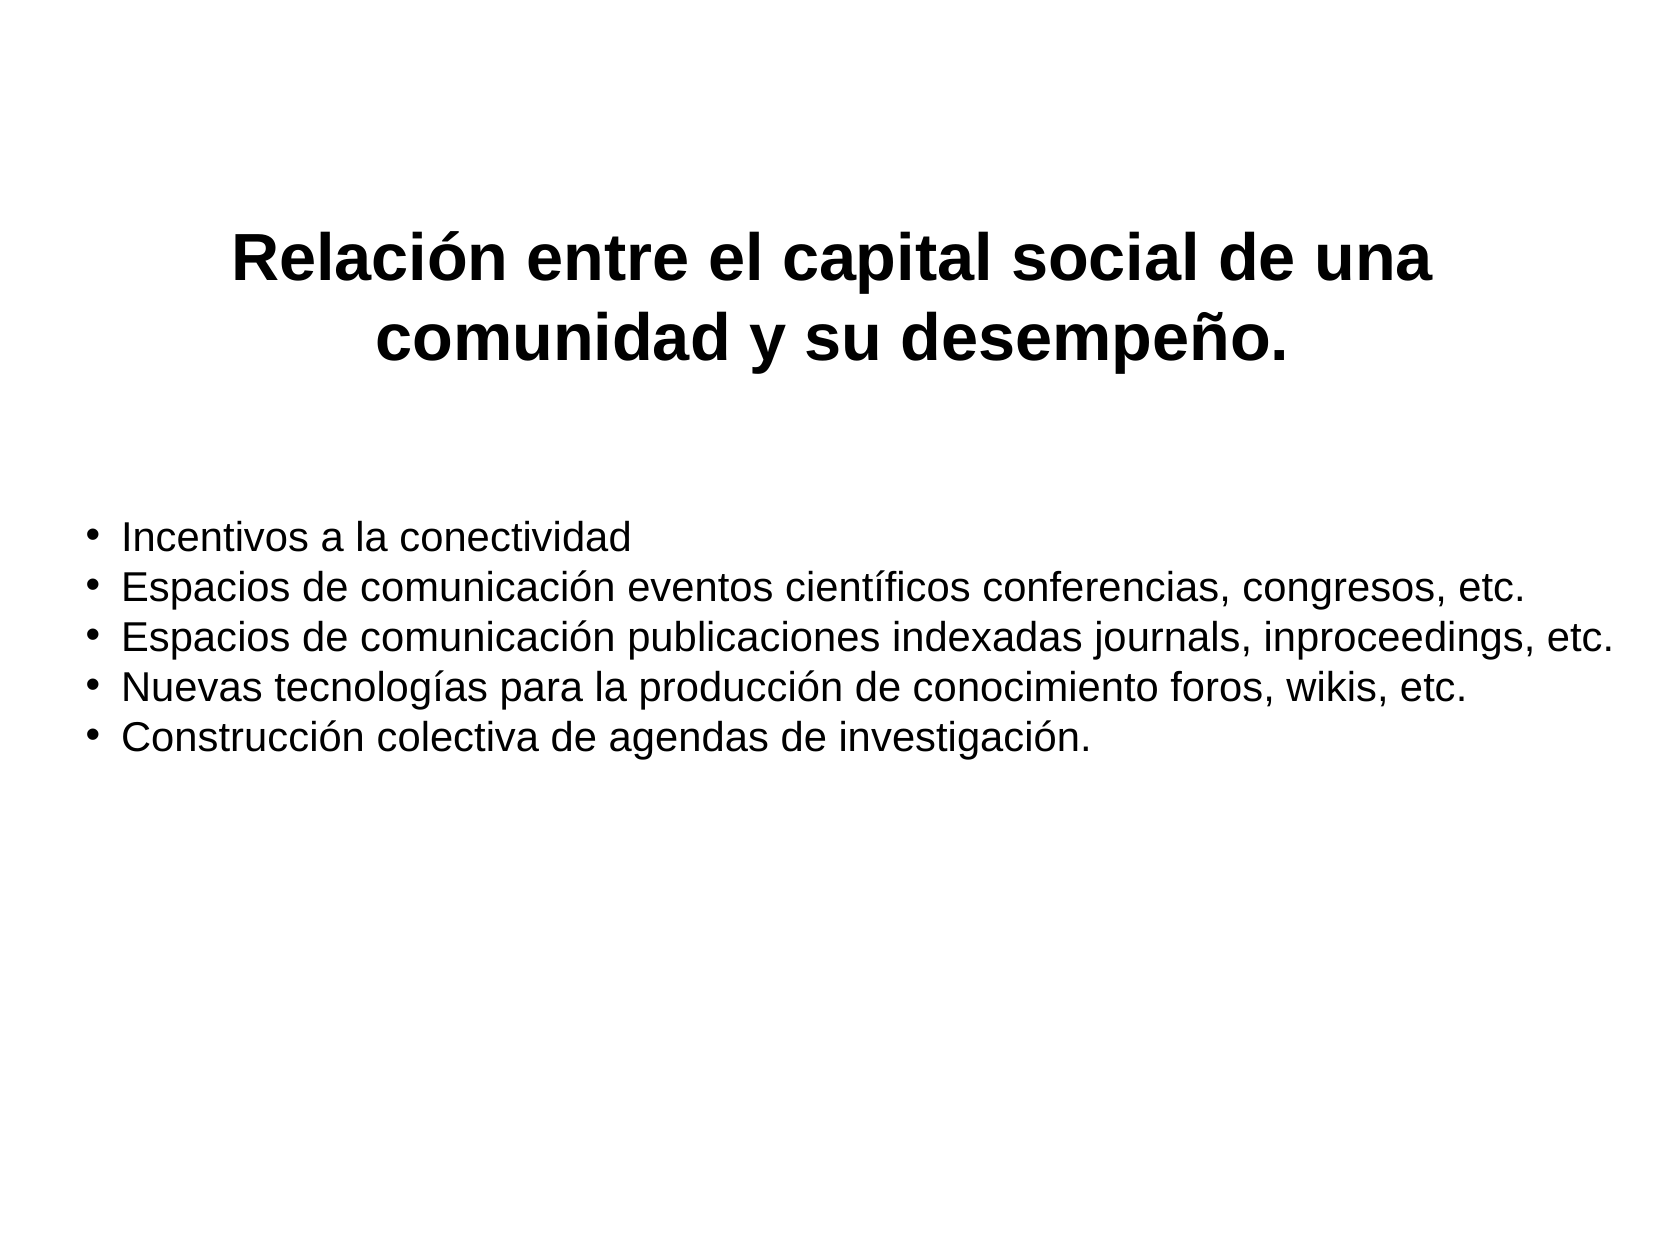

Relación entre el capital social de una comunidad y su desempeño.
Incentivos a la conectividad
Espacios de comunicación eventos científicos conferencias, congresos, etc.
Espacios de comunicación publicaciones indexadas journals, inproceedings, etc.
Nuevas tecnologías para la producción de conocimiento foros, wikis, etc.
Construcción colectiva de agendas de investigación.